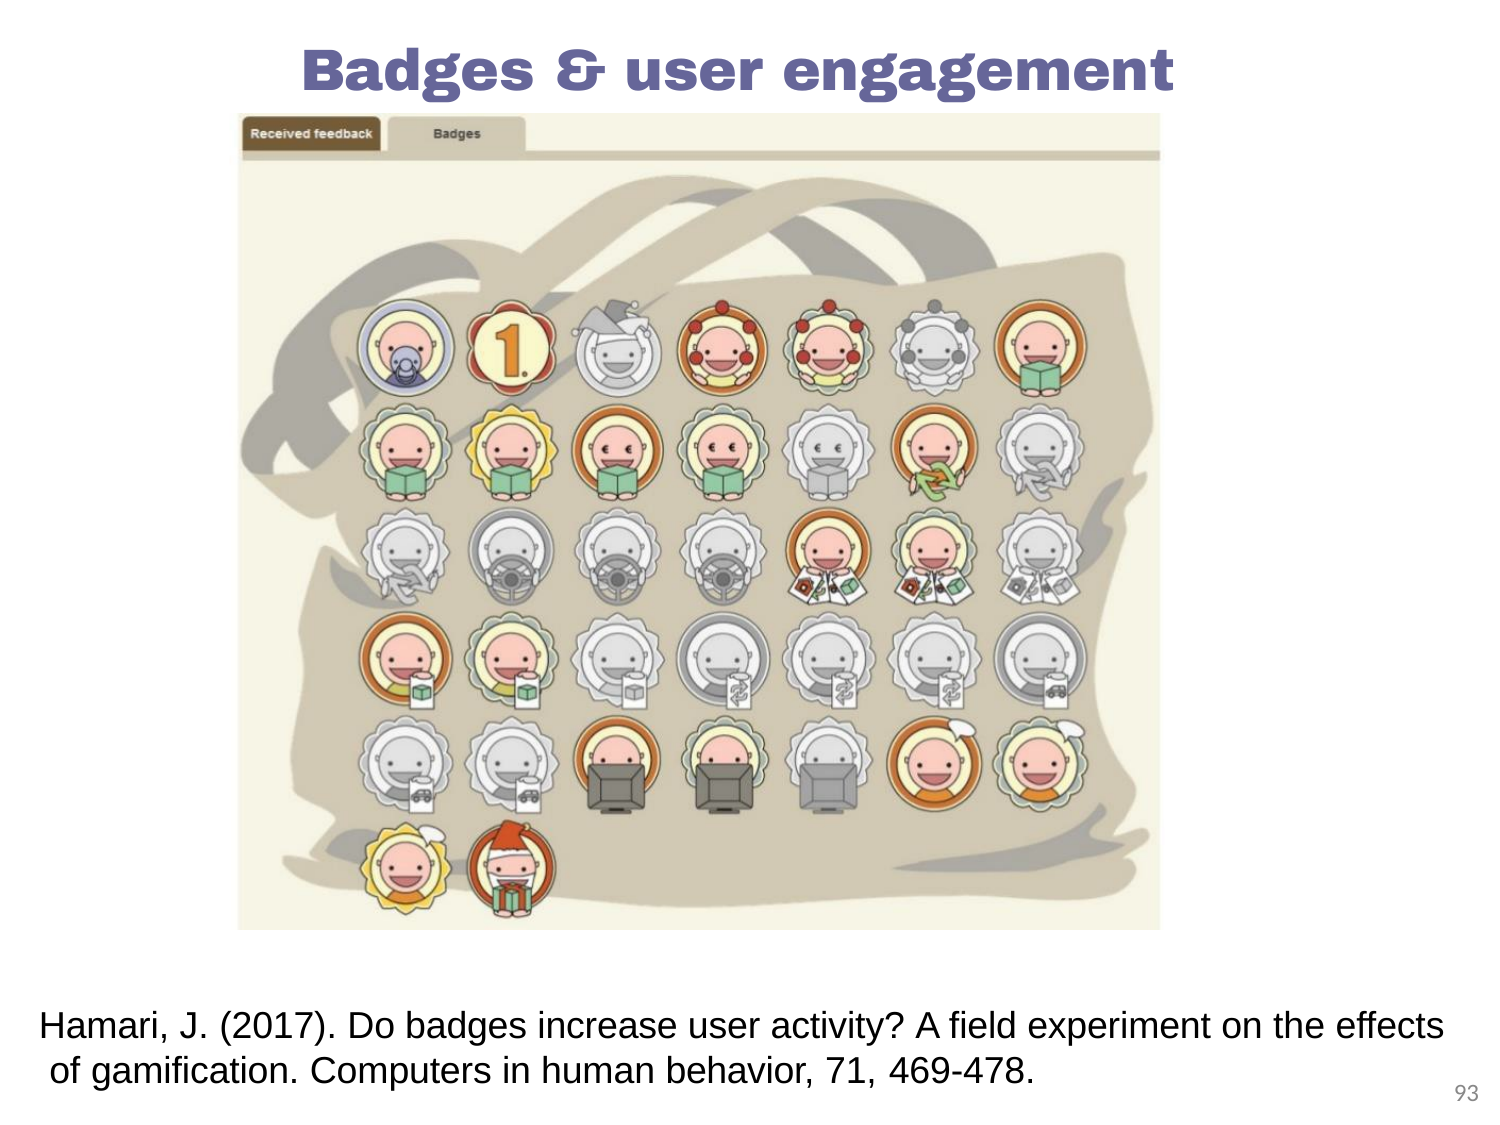

# Badges & user engagement

Hamari, J. (2017). Do badges increase user activity? A field experiment on the effects  of gamification. Computers in human behavior, 71, 469-478.
93